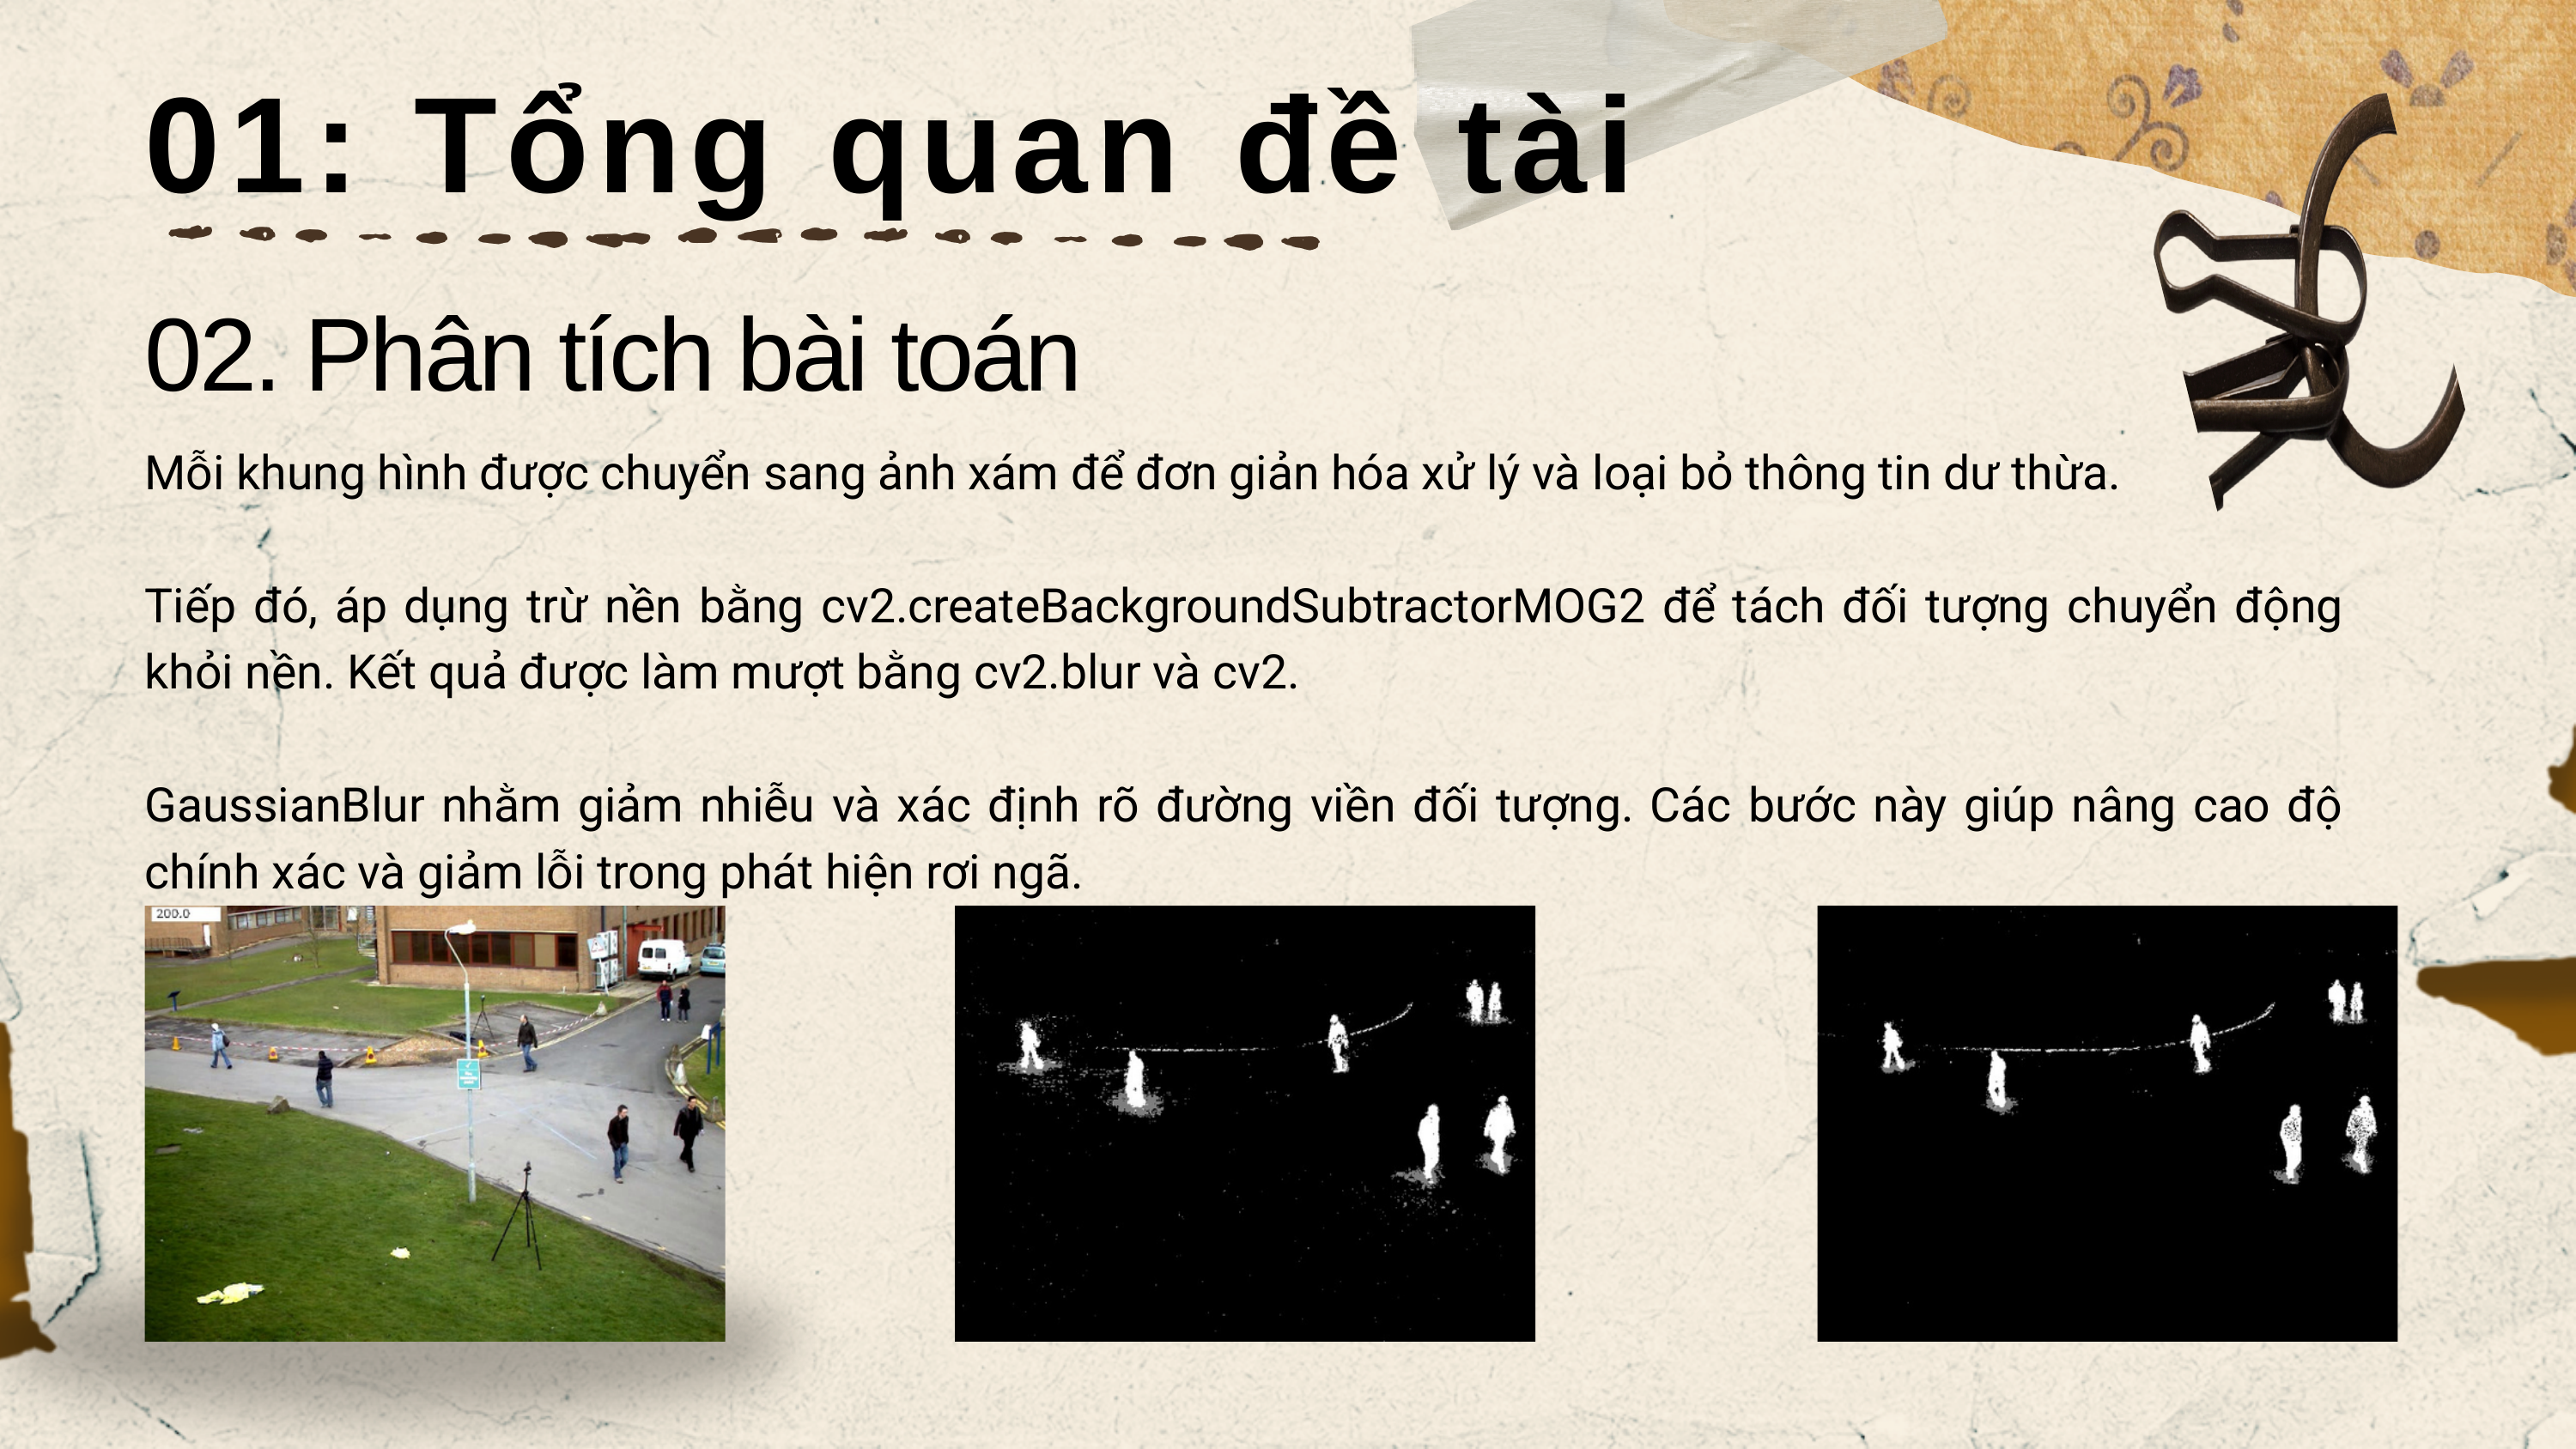

01: Tổng quan đề tài

02. Phân tích bài toán
Mỗi khung hình được chuyển sang ảnh xám để đơn giản hóa xử lý và loại bỏ thông tin dư thừa.

Tiếp đó, áp dụng trừ nền bằng cv2.createBackgroundSubtractorMOG2 để tách đối tượng chuyển động khỏi nền. Kết quả được làm mượt bằng cv2.blur và cv2.

GaussianBlur nhằm giảm nhiễu và xác định rõ đường viền đối tượng. Các bước này giúp nâng cao độ chính xác và giảm lỗi trong phát hiện rơi ngã.